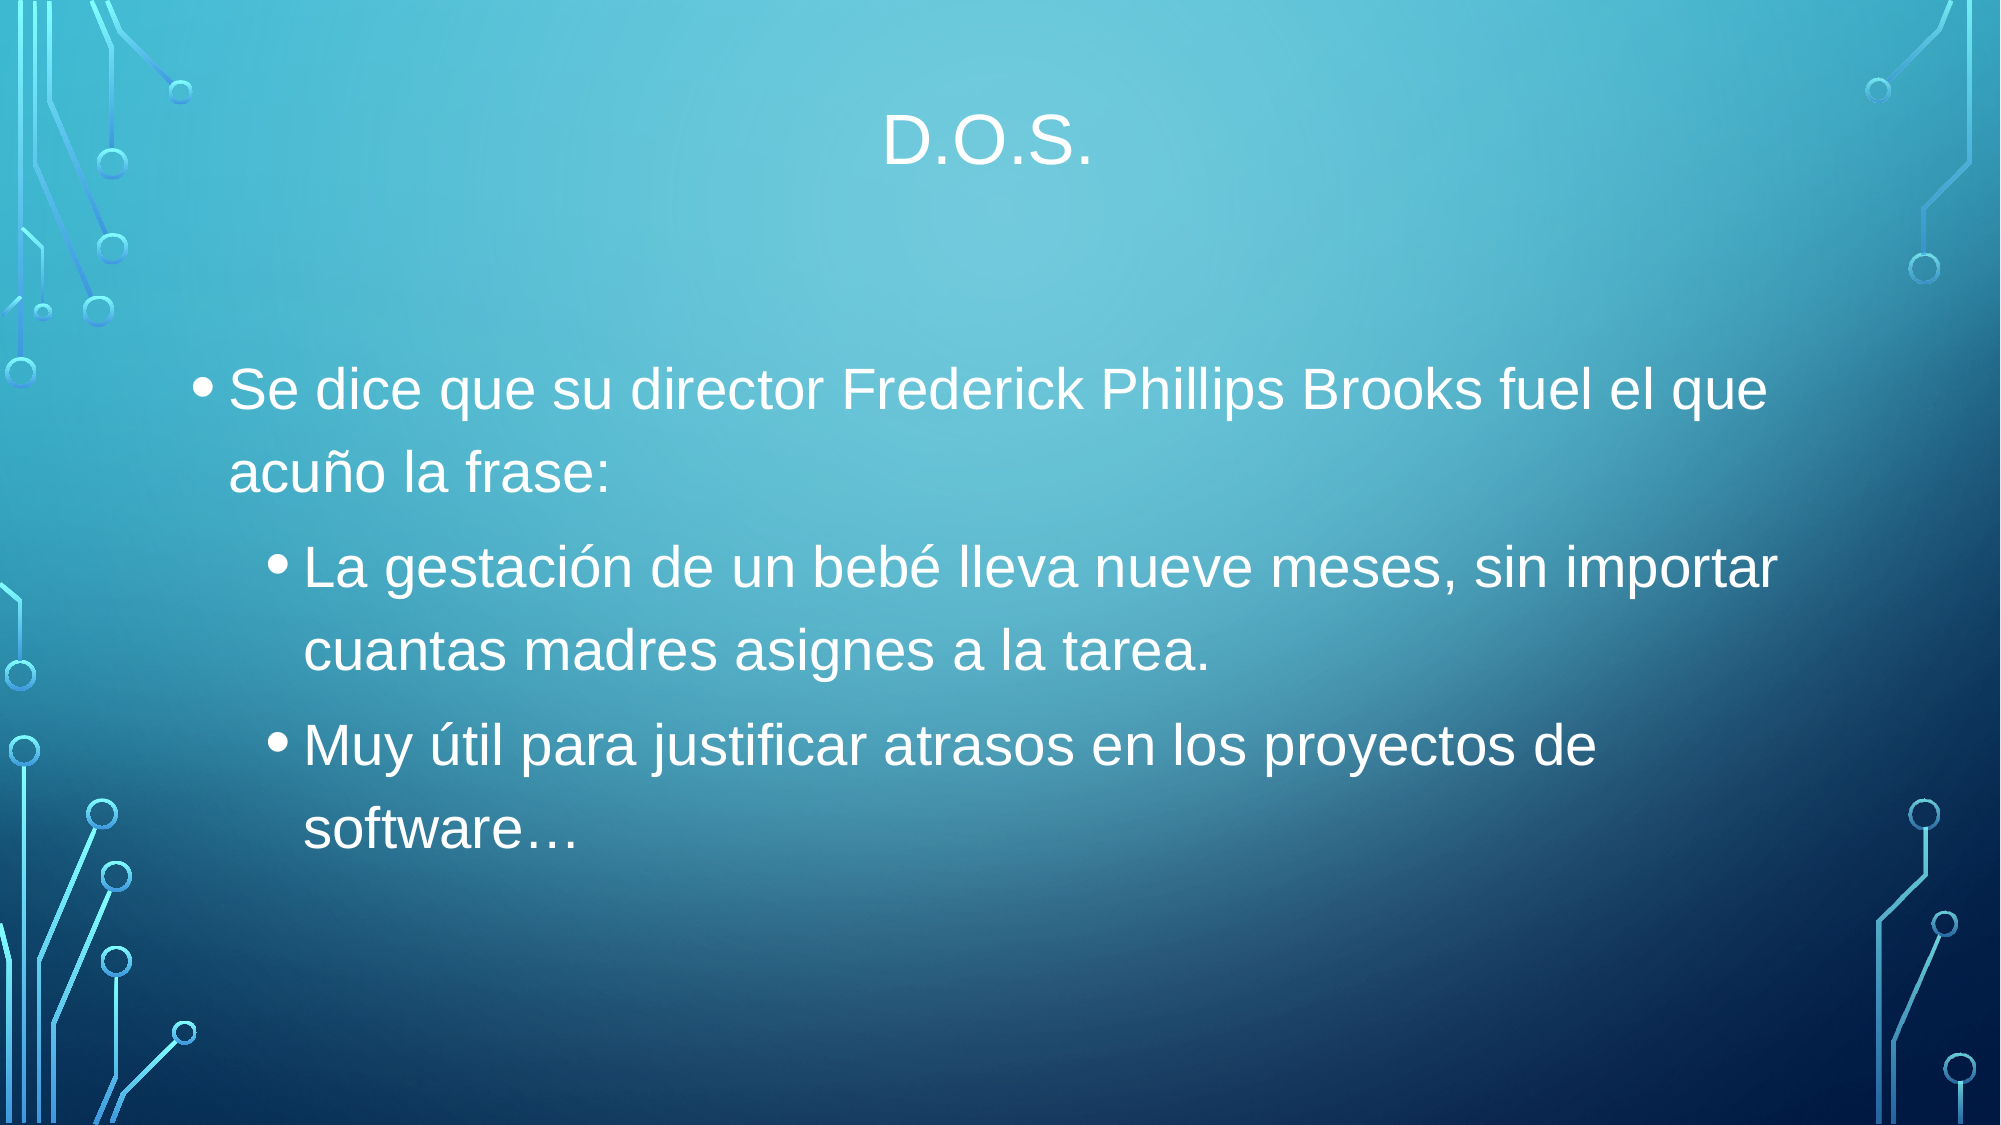

# D.O.S.
Se dice que su director Frederick Phillips Brooks fuel el que acuño la frase:
La gestación de un bebé lleva nueve meses, sin importar cuantas madres asignes a la tarea.
Muy útil para justificar atrasos en los proyectos de software…